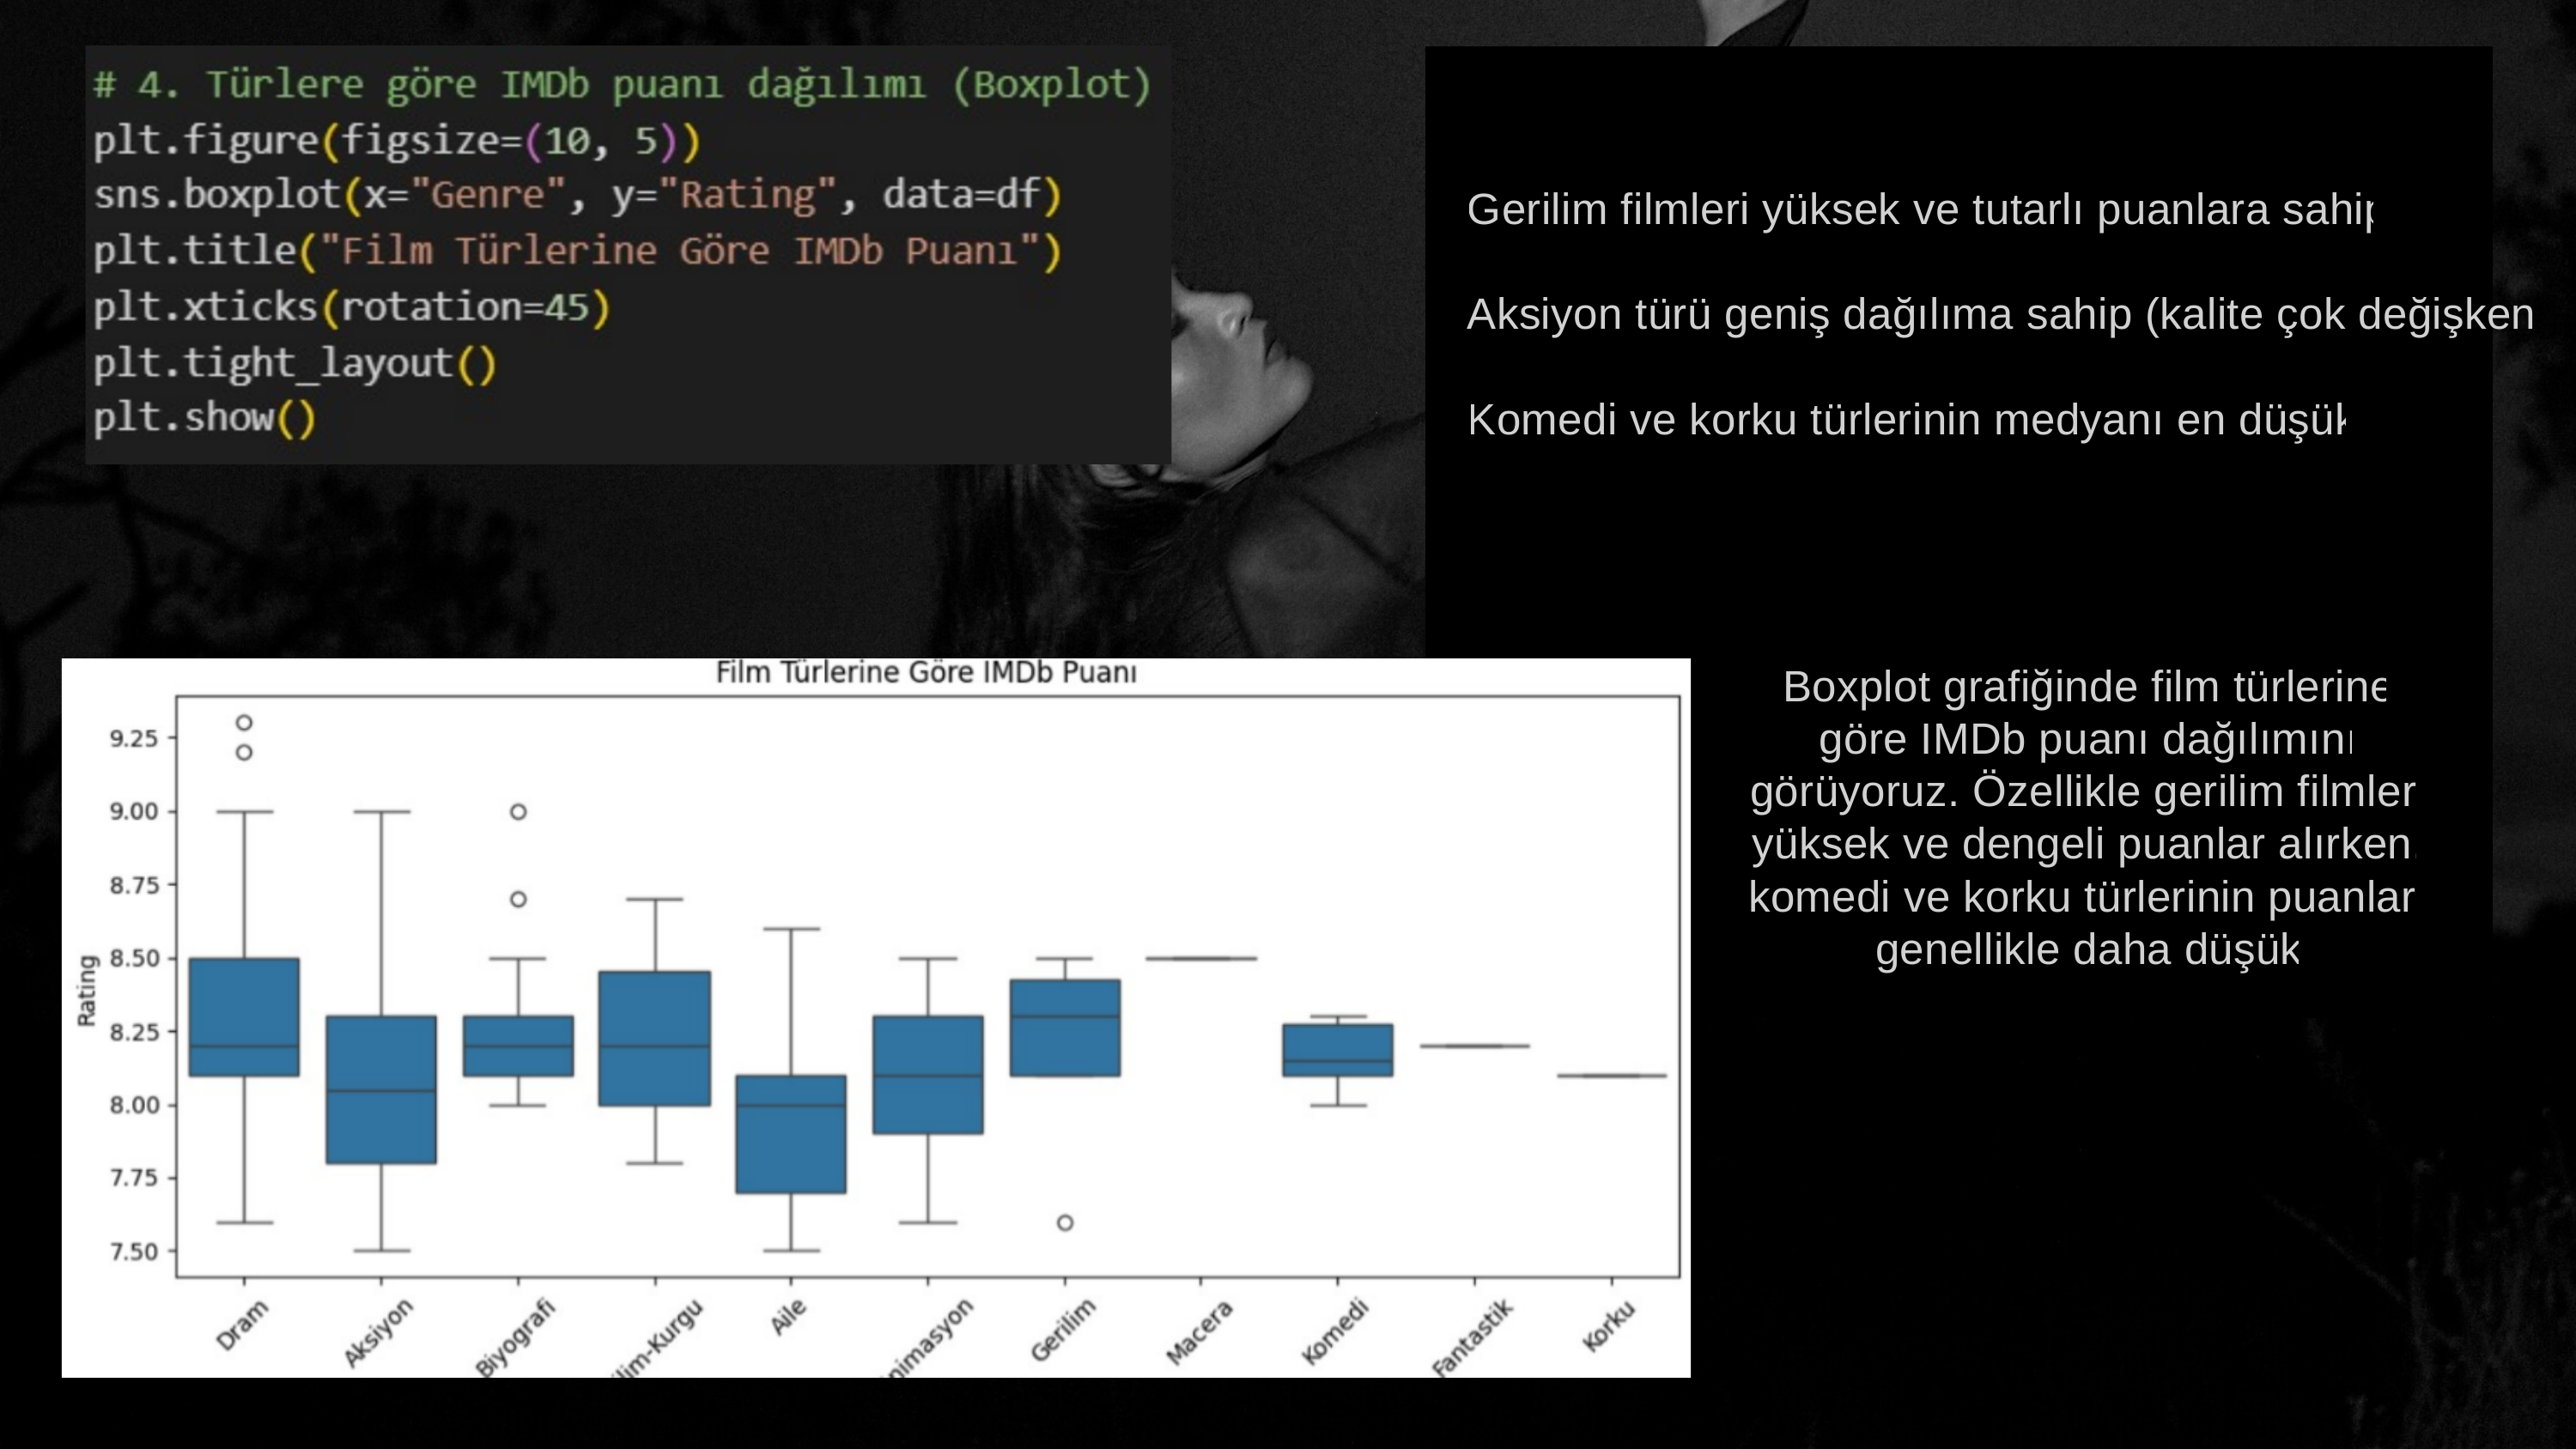

Gerilim filmleri yüksek ve tutarlı puanlara sahip

Aksiyon türü geniş dağılıma sahip (kalite çok değişken)

Komedi ve korku türlerinin medyanı en düşük
Boxplot grafiğinde film türlerine göre IMDb puanı dağılımını görüyoruz. Özellikle gerilim filmleri yüksek ve dengeli puanlar alırken, komedi ve korku türlerinin puanları genellikle daha düşük